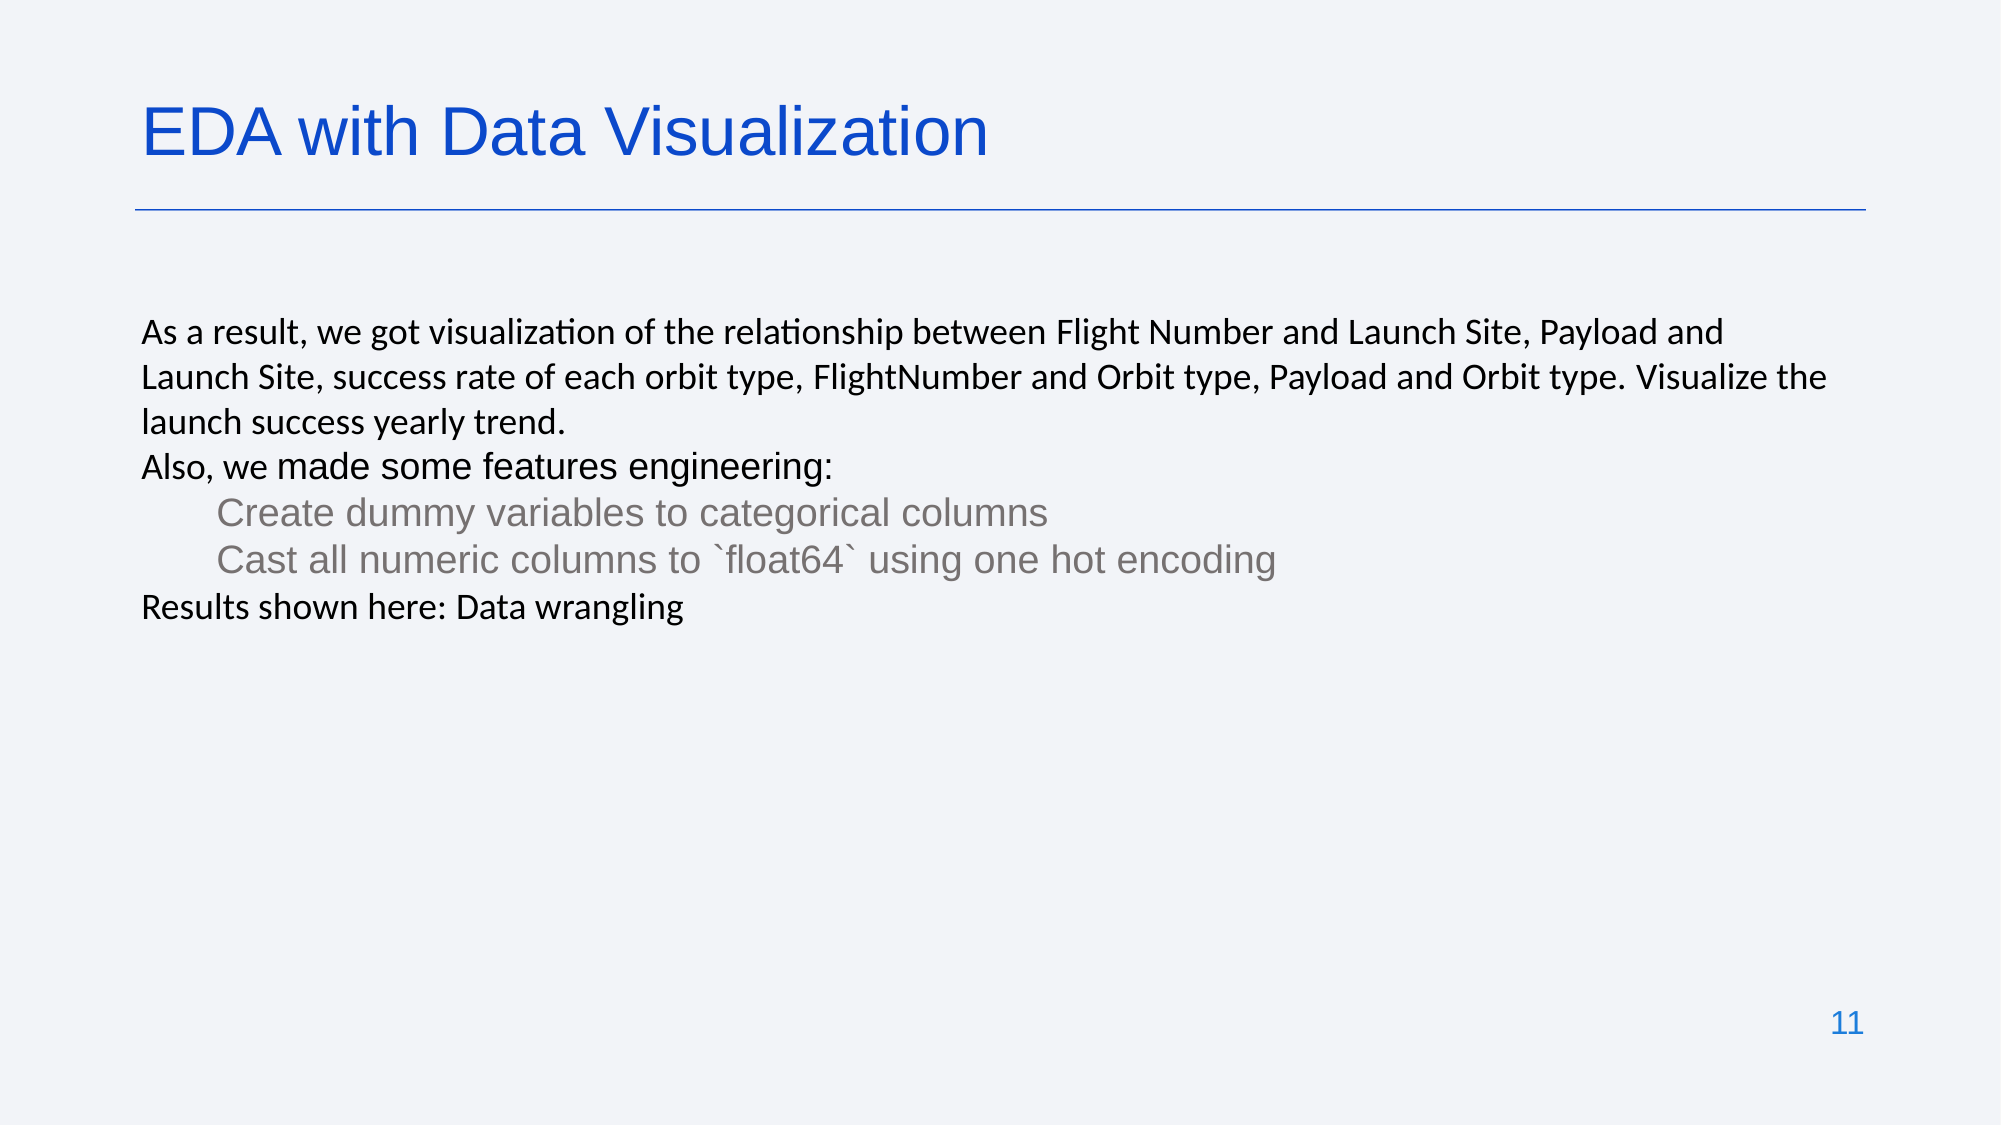

EDA with Data Visualization
As a result, we got visualization of the relationship between Flight Number and Launch Site, Payload and Launch Site, success rate of each orbit type, FlightNumber and Orbit type, Payload and Orbit type. Visualize the launch success yearly trend.
Also, we made some features engineering:
Create dummy variables to categorical columns
Cast all numeric columns to `float64` using one hot encoding
Results shown here: Data wrangling

11